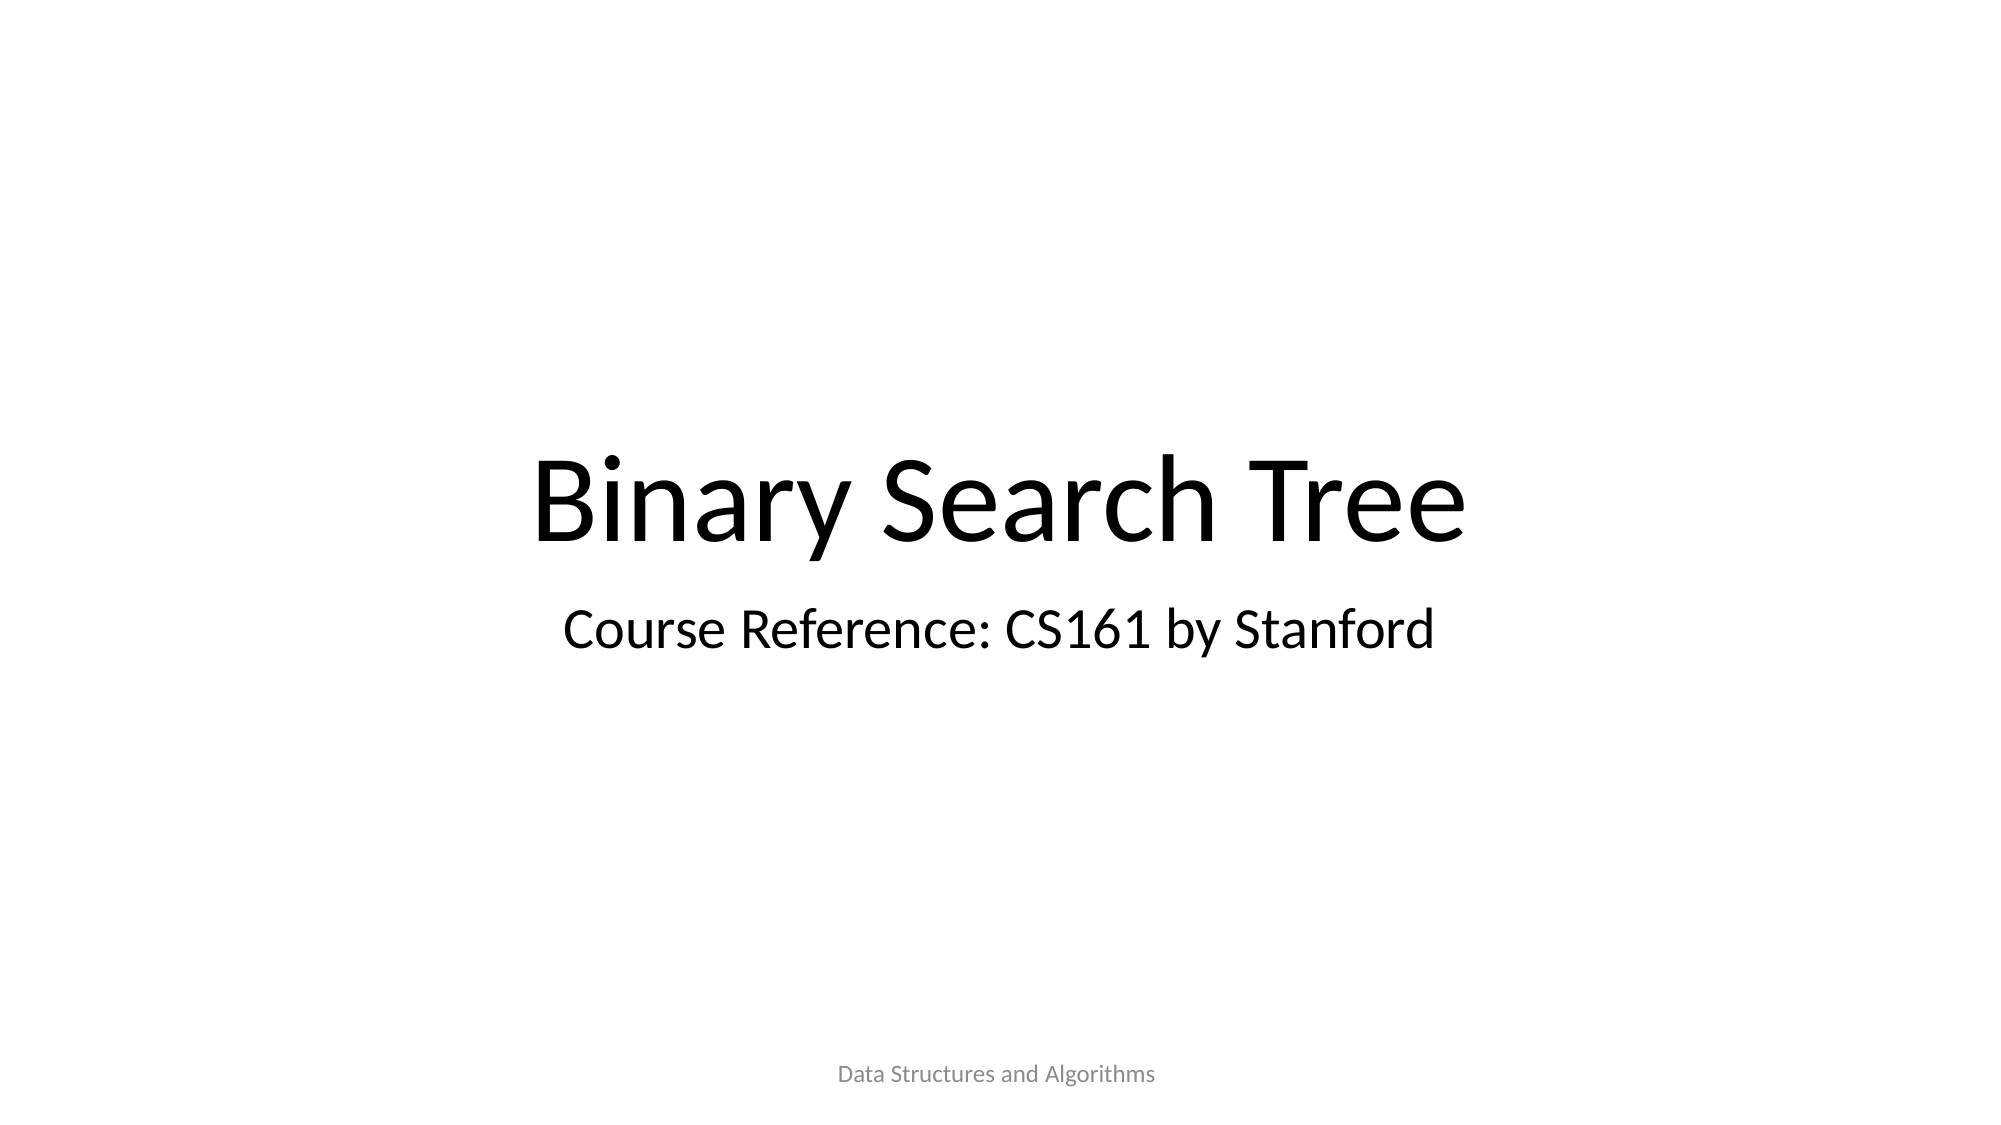

# Binary Search Tree
Course Reference: CS161 by Stanford
Data Structures and Algorithms